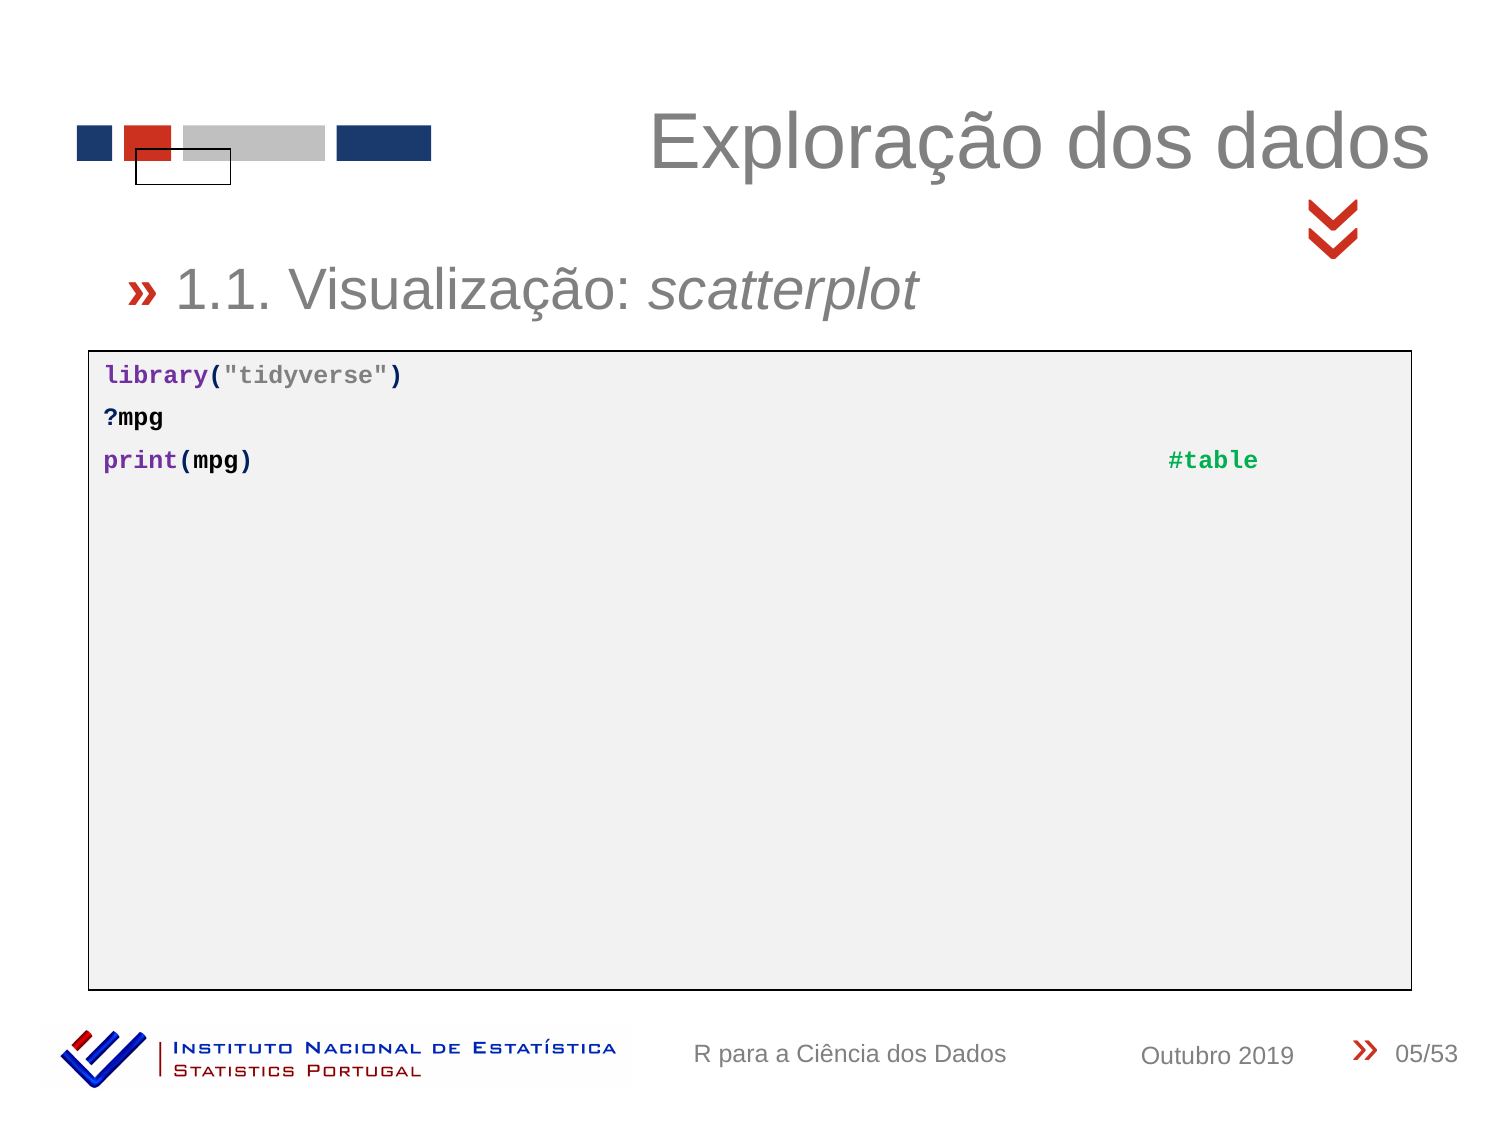

Exploração dos dados
«
» 1.1. Visualização: scatterplot
library("tidyverse")
?mpg
print(mpg)                                                             #table

05